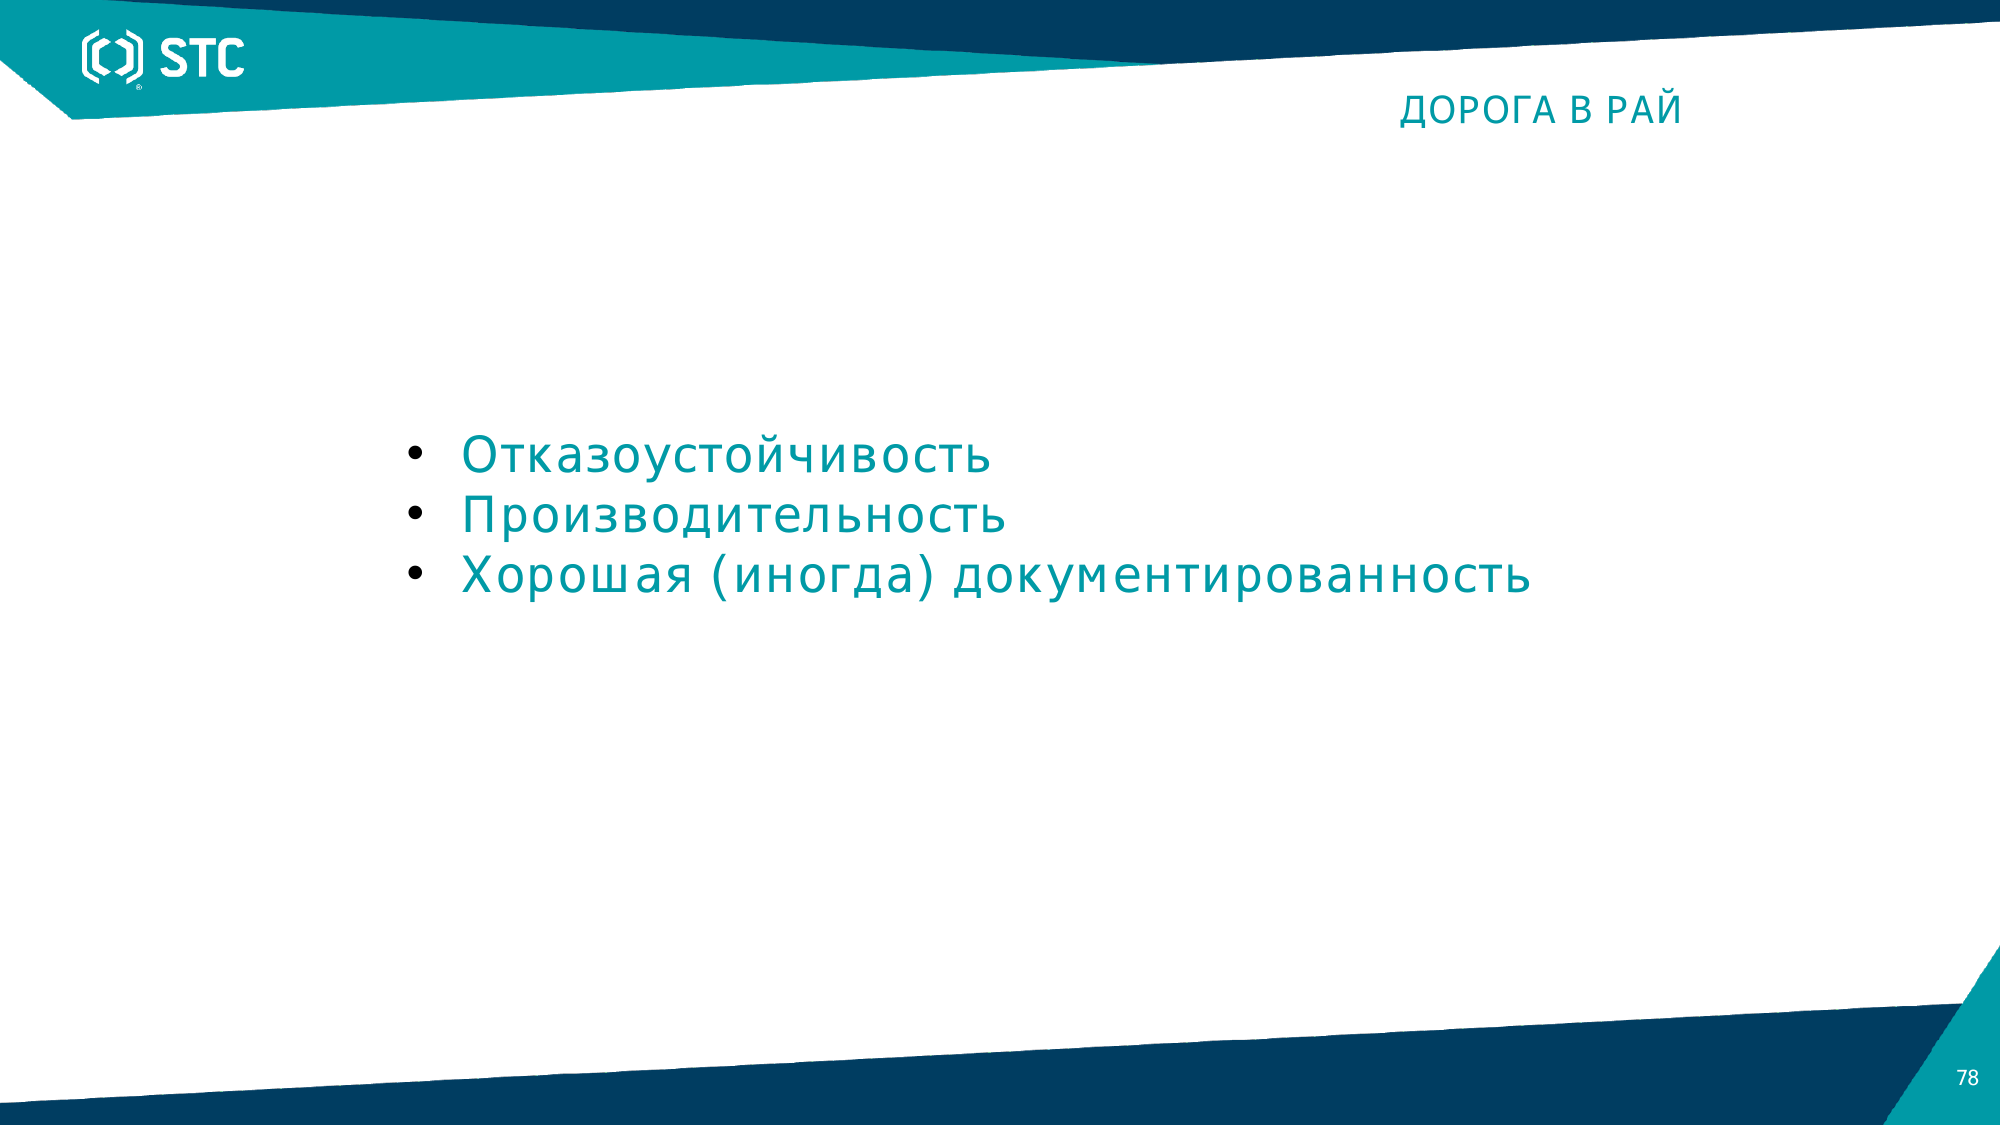

ДОРОГА В РАЙ
Отказоустойчивость
Производительность
Хорошая (иногда) документированность